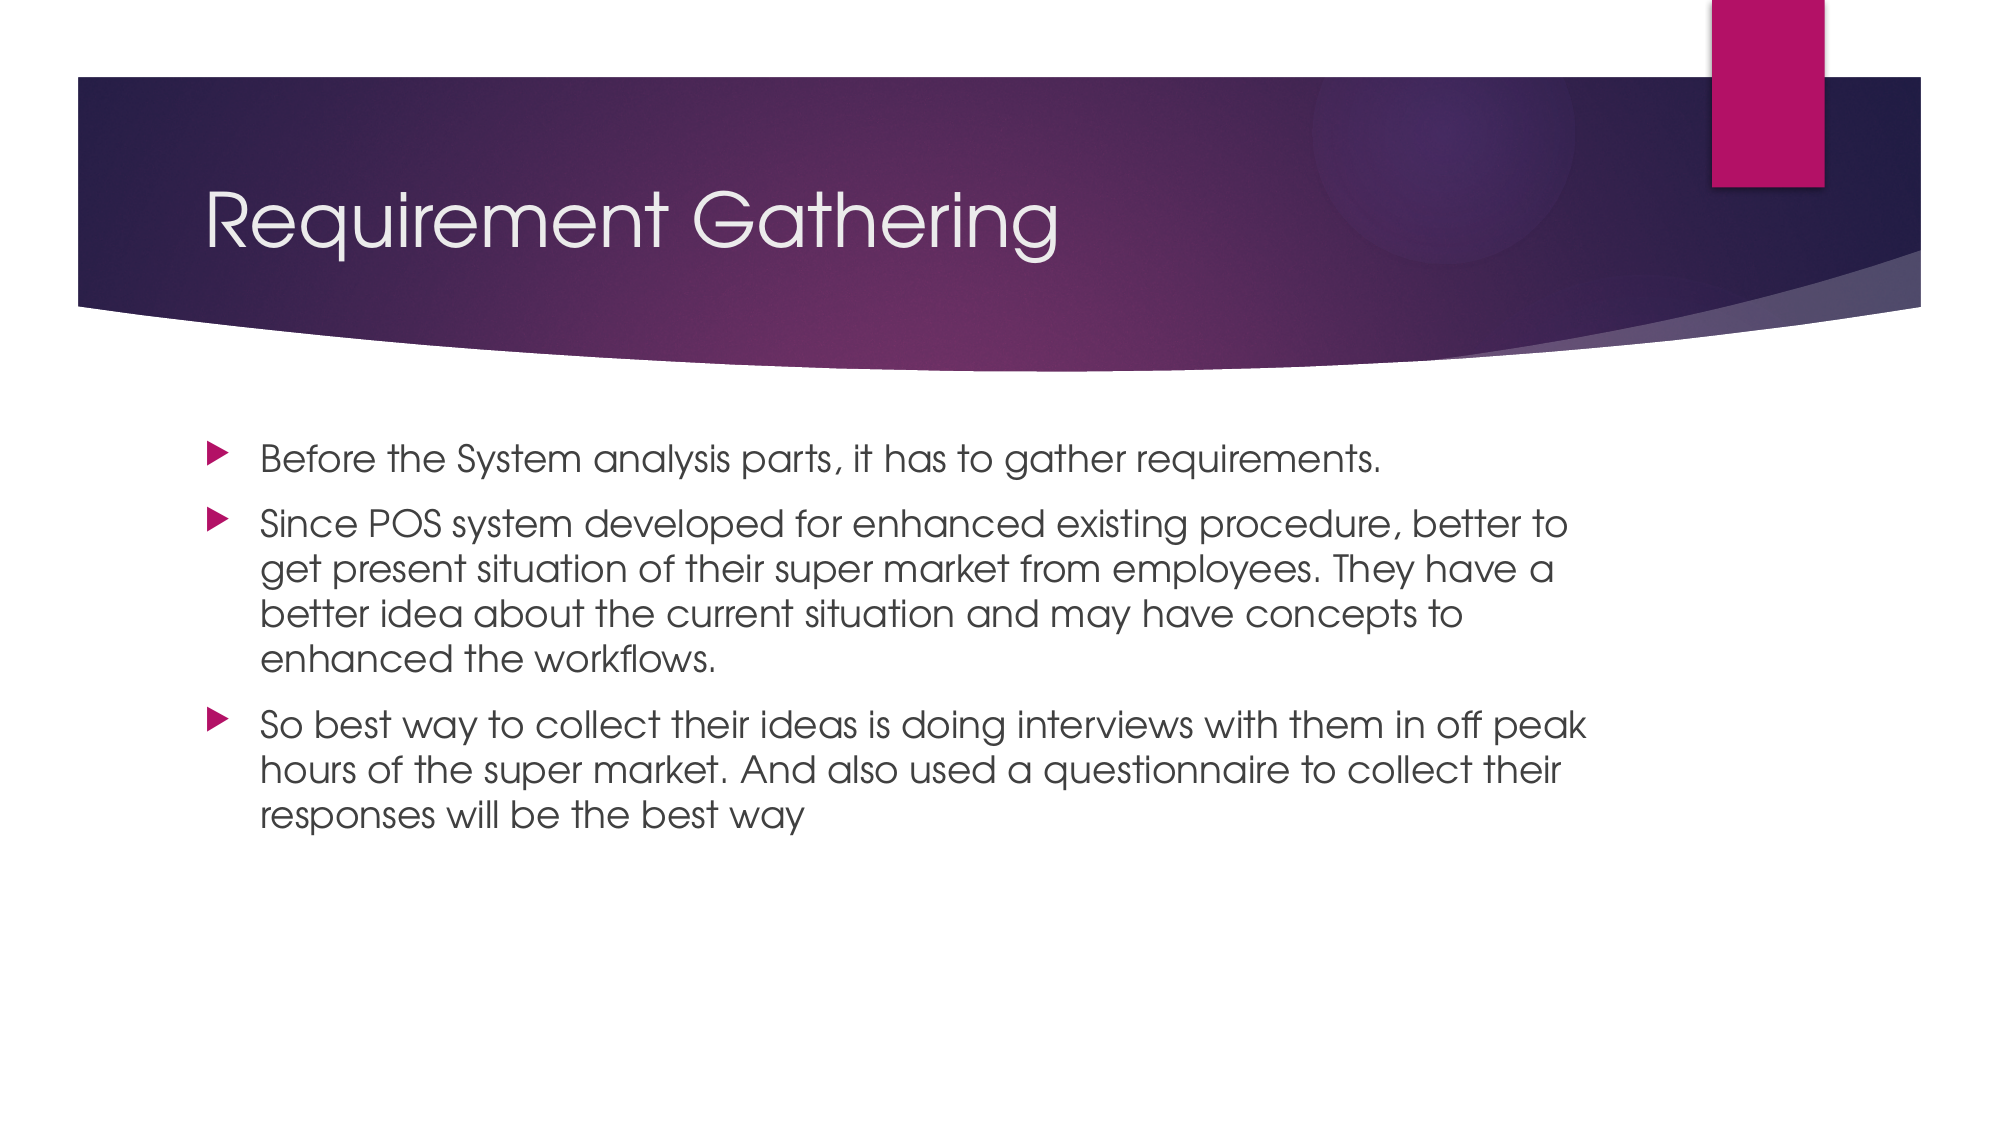

# Requirement Gathering
Before the System analysis parts, it has to gather requirements.
Since POS system developed for enhanced existing procedure, better to get present situation of their super market from employees. They have a better idea about the current situation and may have concepts to enhanced the workflows.
So best way to collect their ideas is doing interviews with them in off peak hours of the super market. And also used a questionnaire to collect their responses will be the best way